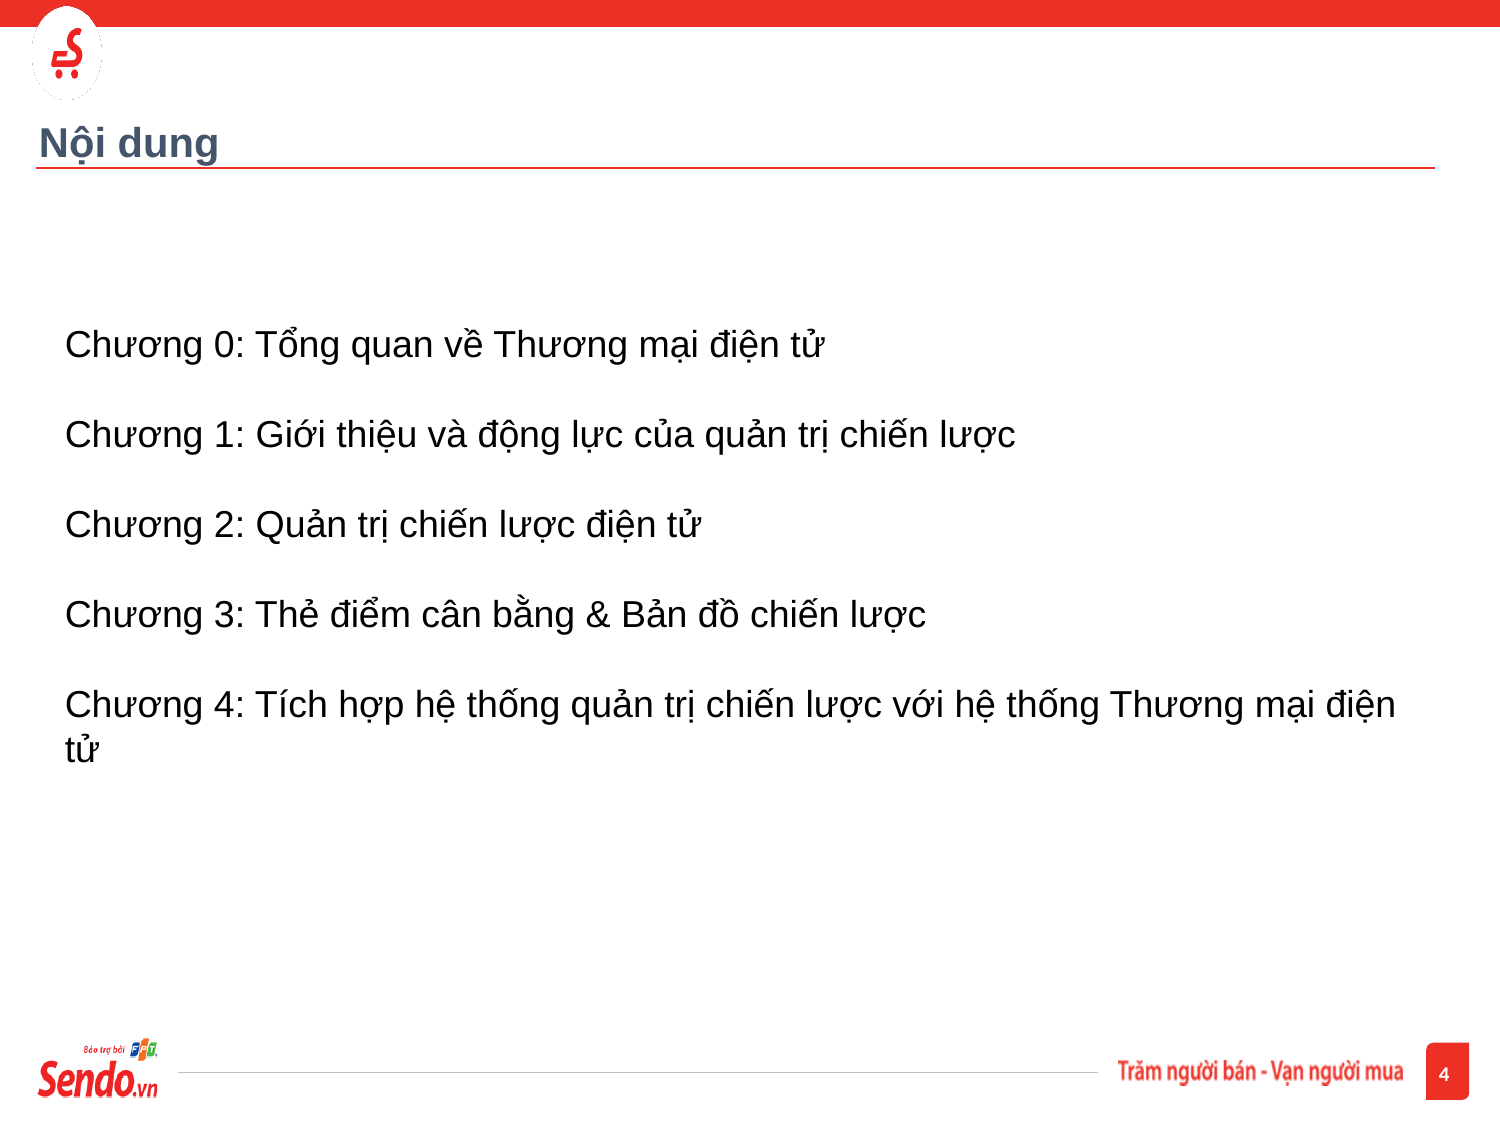

# Nội dung
Chương 0: Tổng quan về Thương mại điện tử

Chương 1: Giới thiệu và động lực của quản trị chiến lược

Chương 2: Quản trị chiến lược điện tử

Chương 3: Thẻ điểm cân bằng & Bản đồ chiến lược

Chương 4: Tích hợp hệ thống quản trị chiến lược với hệ thống Thương mại điện tử